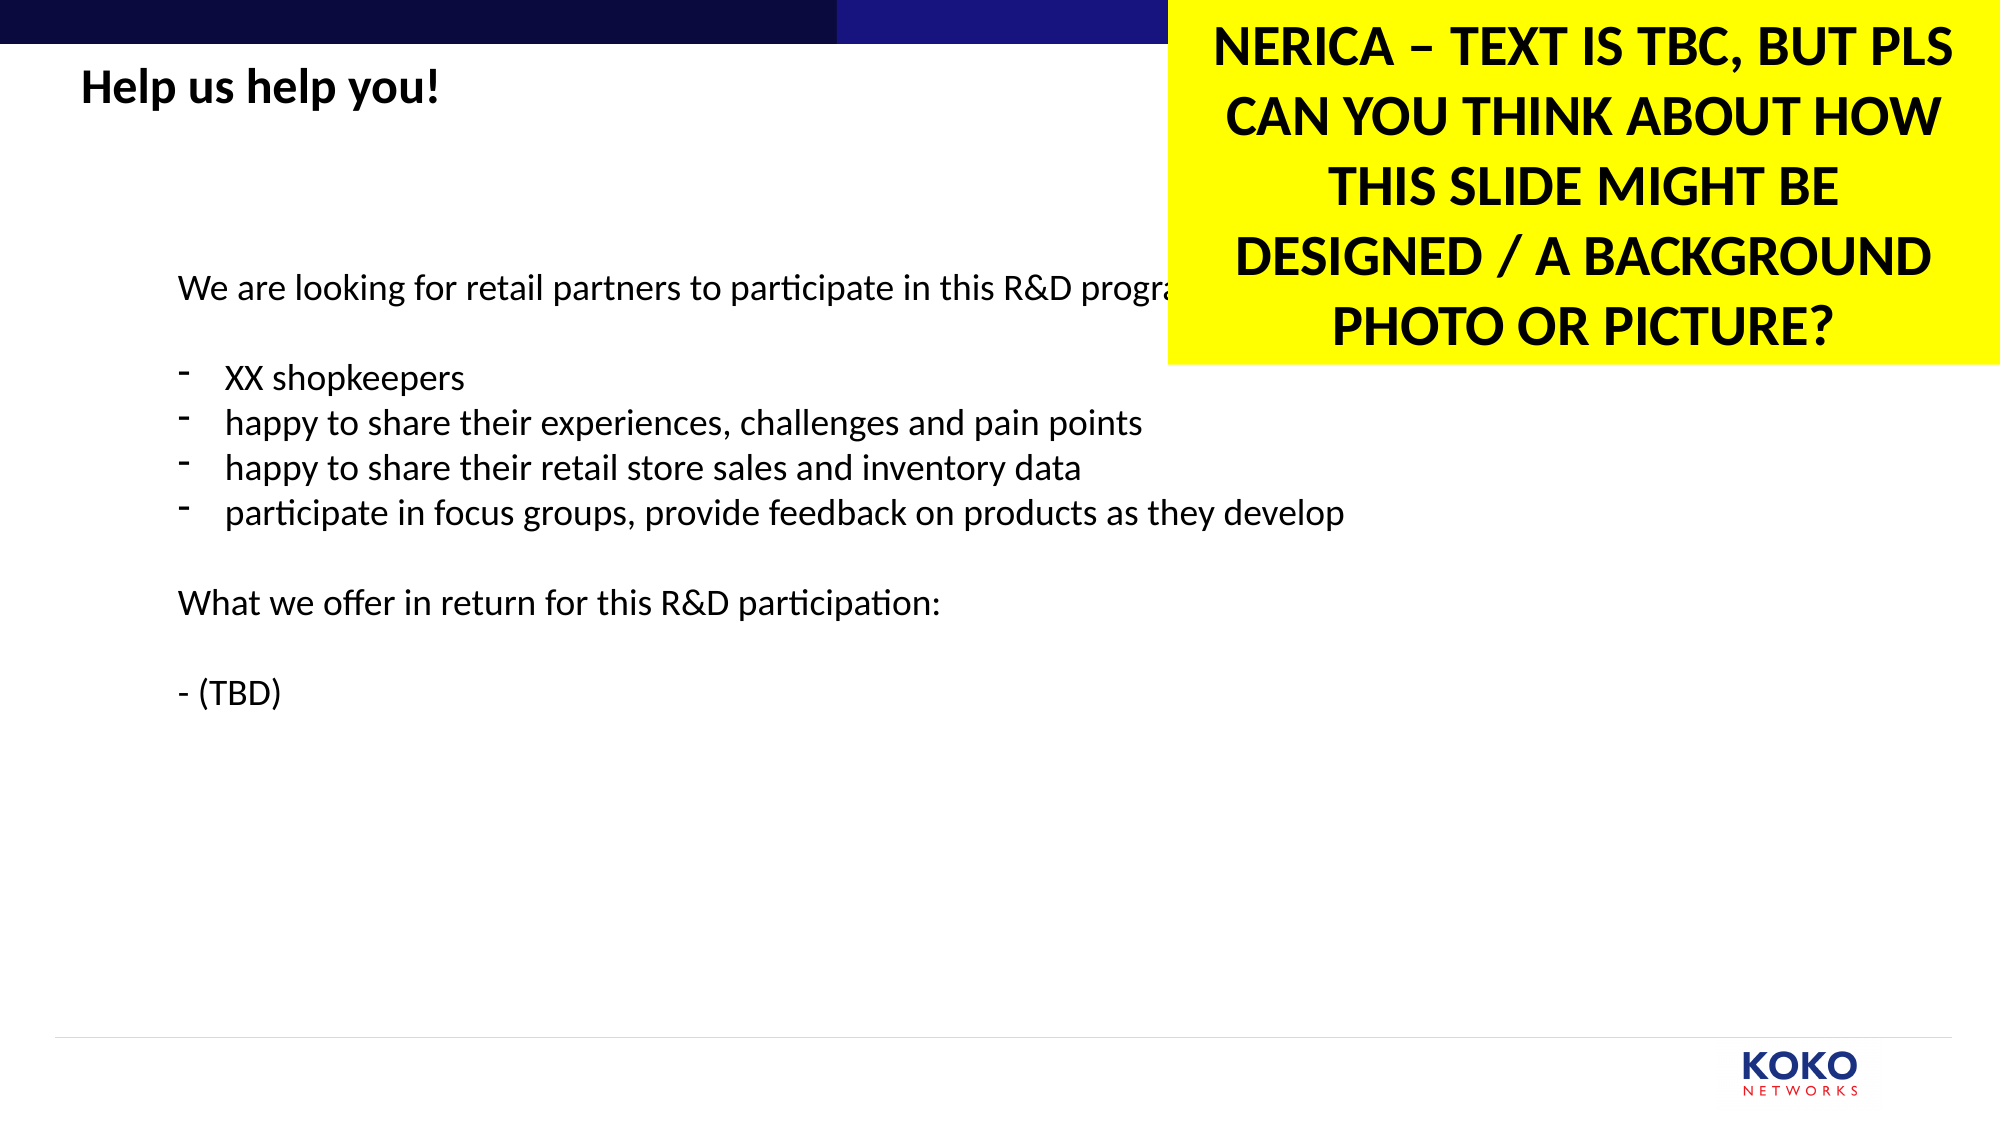

NERICA – TEXT IS TBC, BUT PLS CAN YOU THINK ABOUT HOW THIS SLIDE MIGHT BE DESIGNED / A BACKGROUND PHOTO OR PICTURE?
Help us help you!
We are looking for retail partners to participate in this R&D program

XX shopkeepers
happy to share their experiences, challenges and pain points
happy to share their retail store sales and inventory data
participate in focus groups, provide feedback on products as they develop

What we offer in return for this R&D participation:

- (TBD)